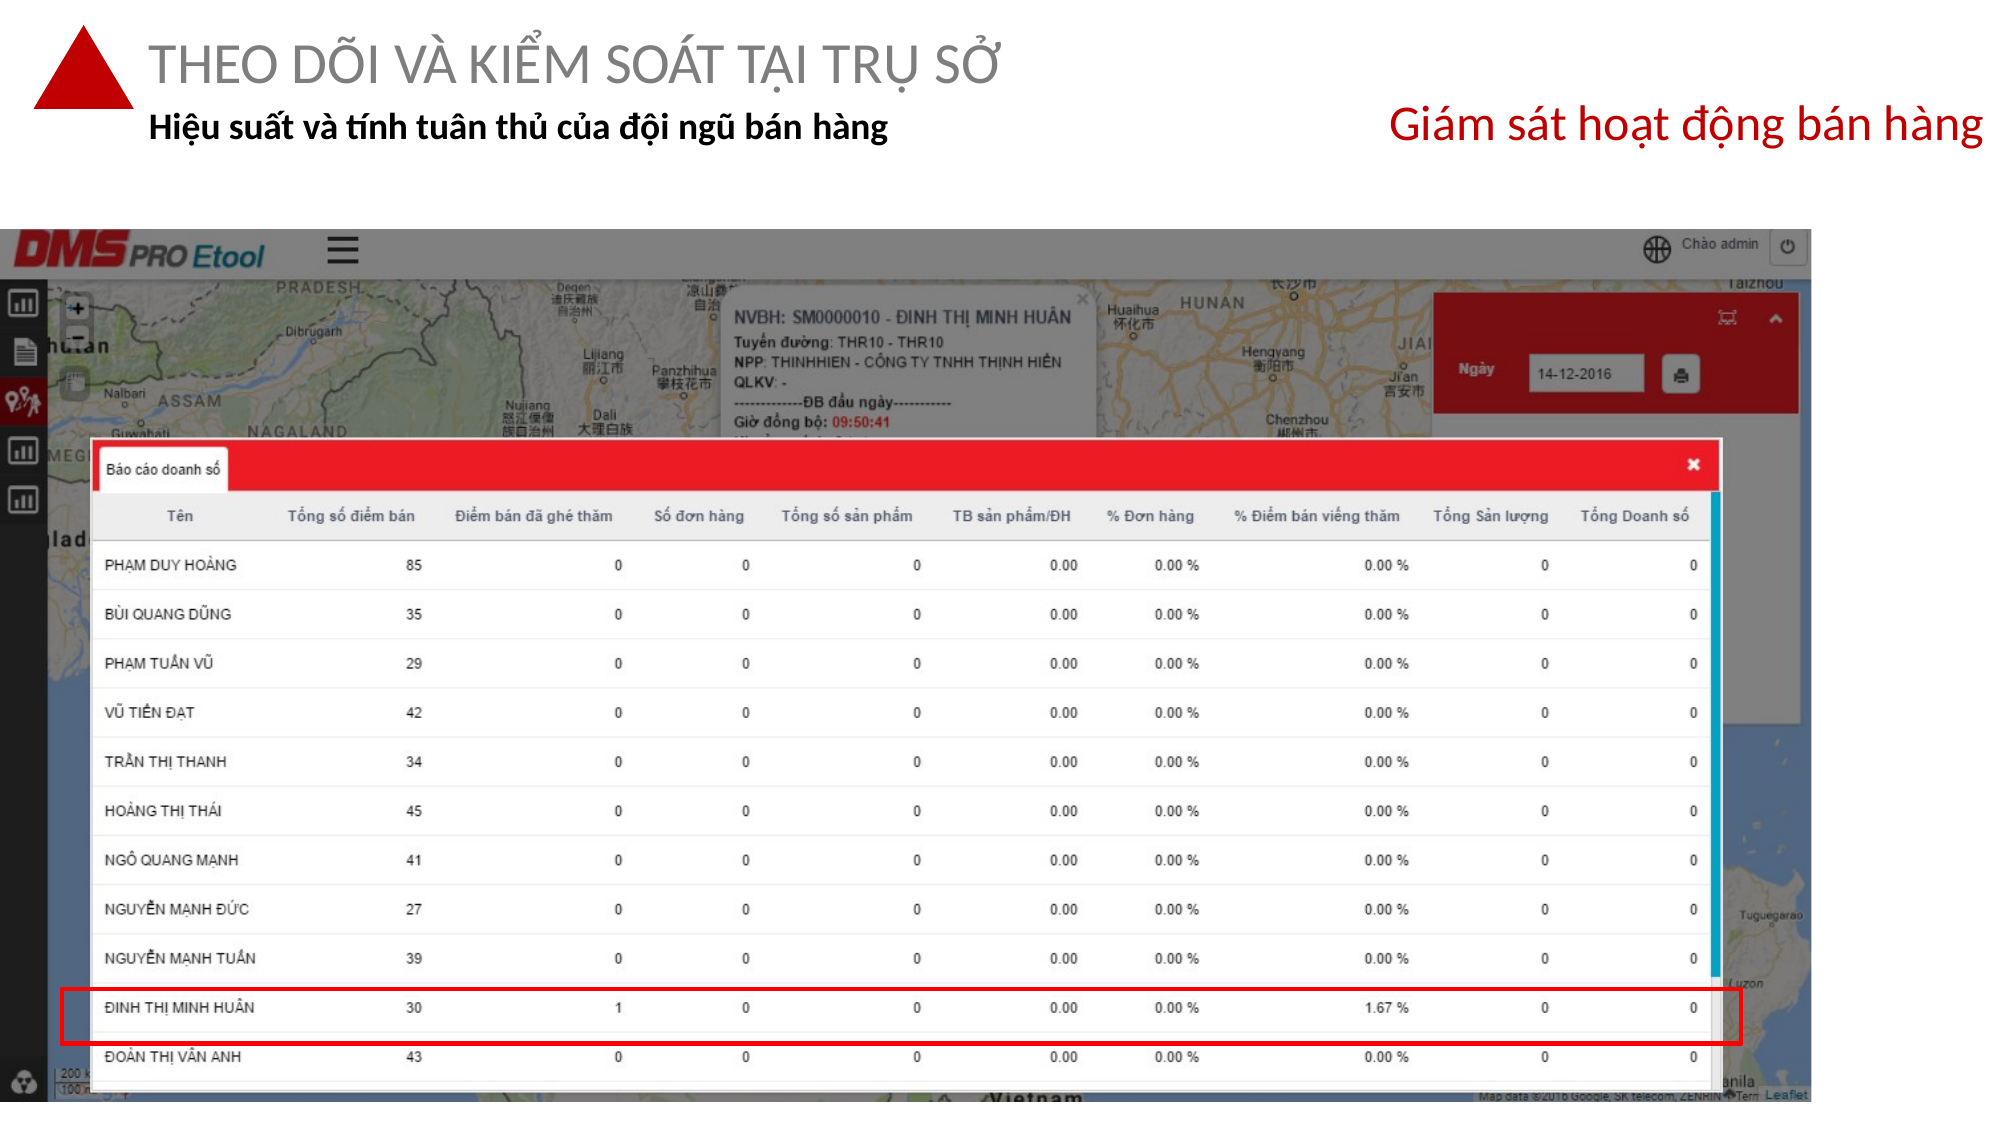

# THEO DÕI VÀ KIỂM SOÁT TẠI TRỤ SỞ

Giám sát hoạt động bán hàng
Hiệu suất và tính tuân thủ của đội ngũ bán hàng